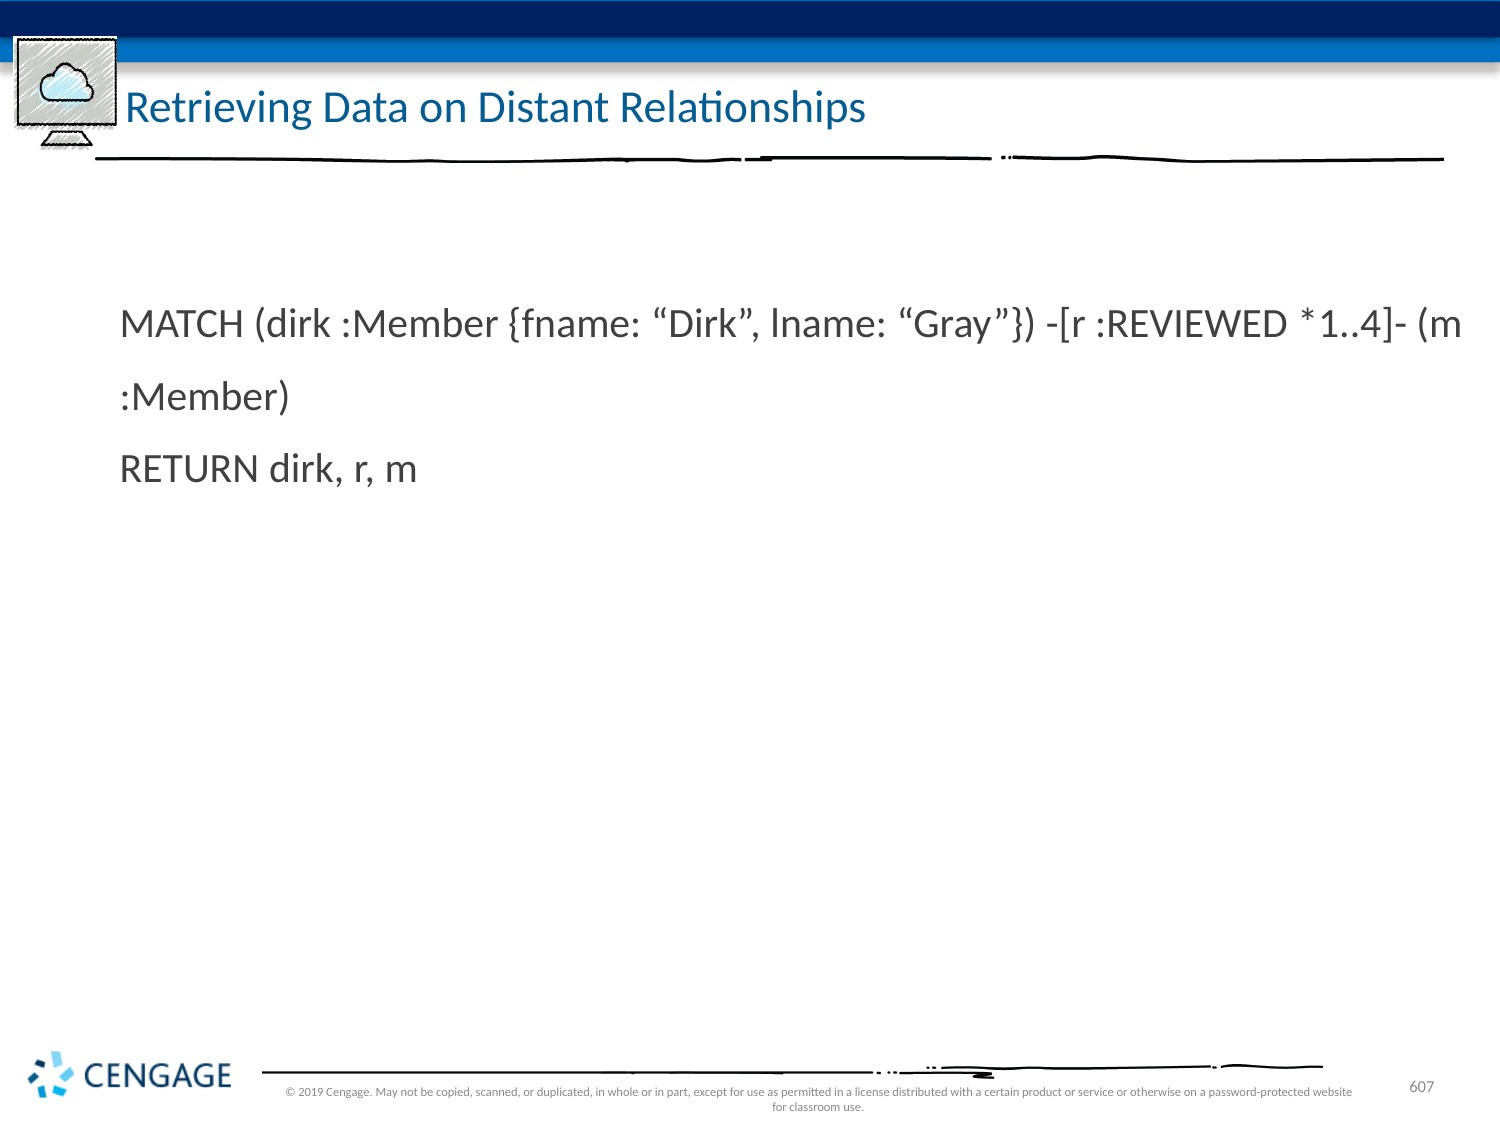

# Retrieving Data on Distant Relationships
MATCH (dirk :Member {fname: “Dirk”, lname: “Gray”}) -[r :REVIEWED *1..4]- (m
:Member)
RETURN dirk, r, m
© 2019 Cengage. May not be copied, scanned, or duplicated, in whole or in part, except for use as permitted in a license distributed with a certain product or service or otherwise on a password-protected website for classroom use.